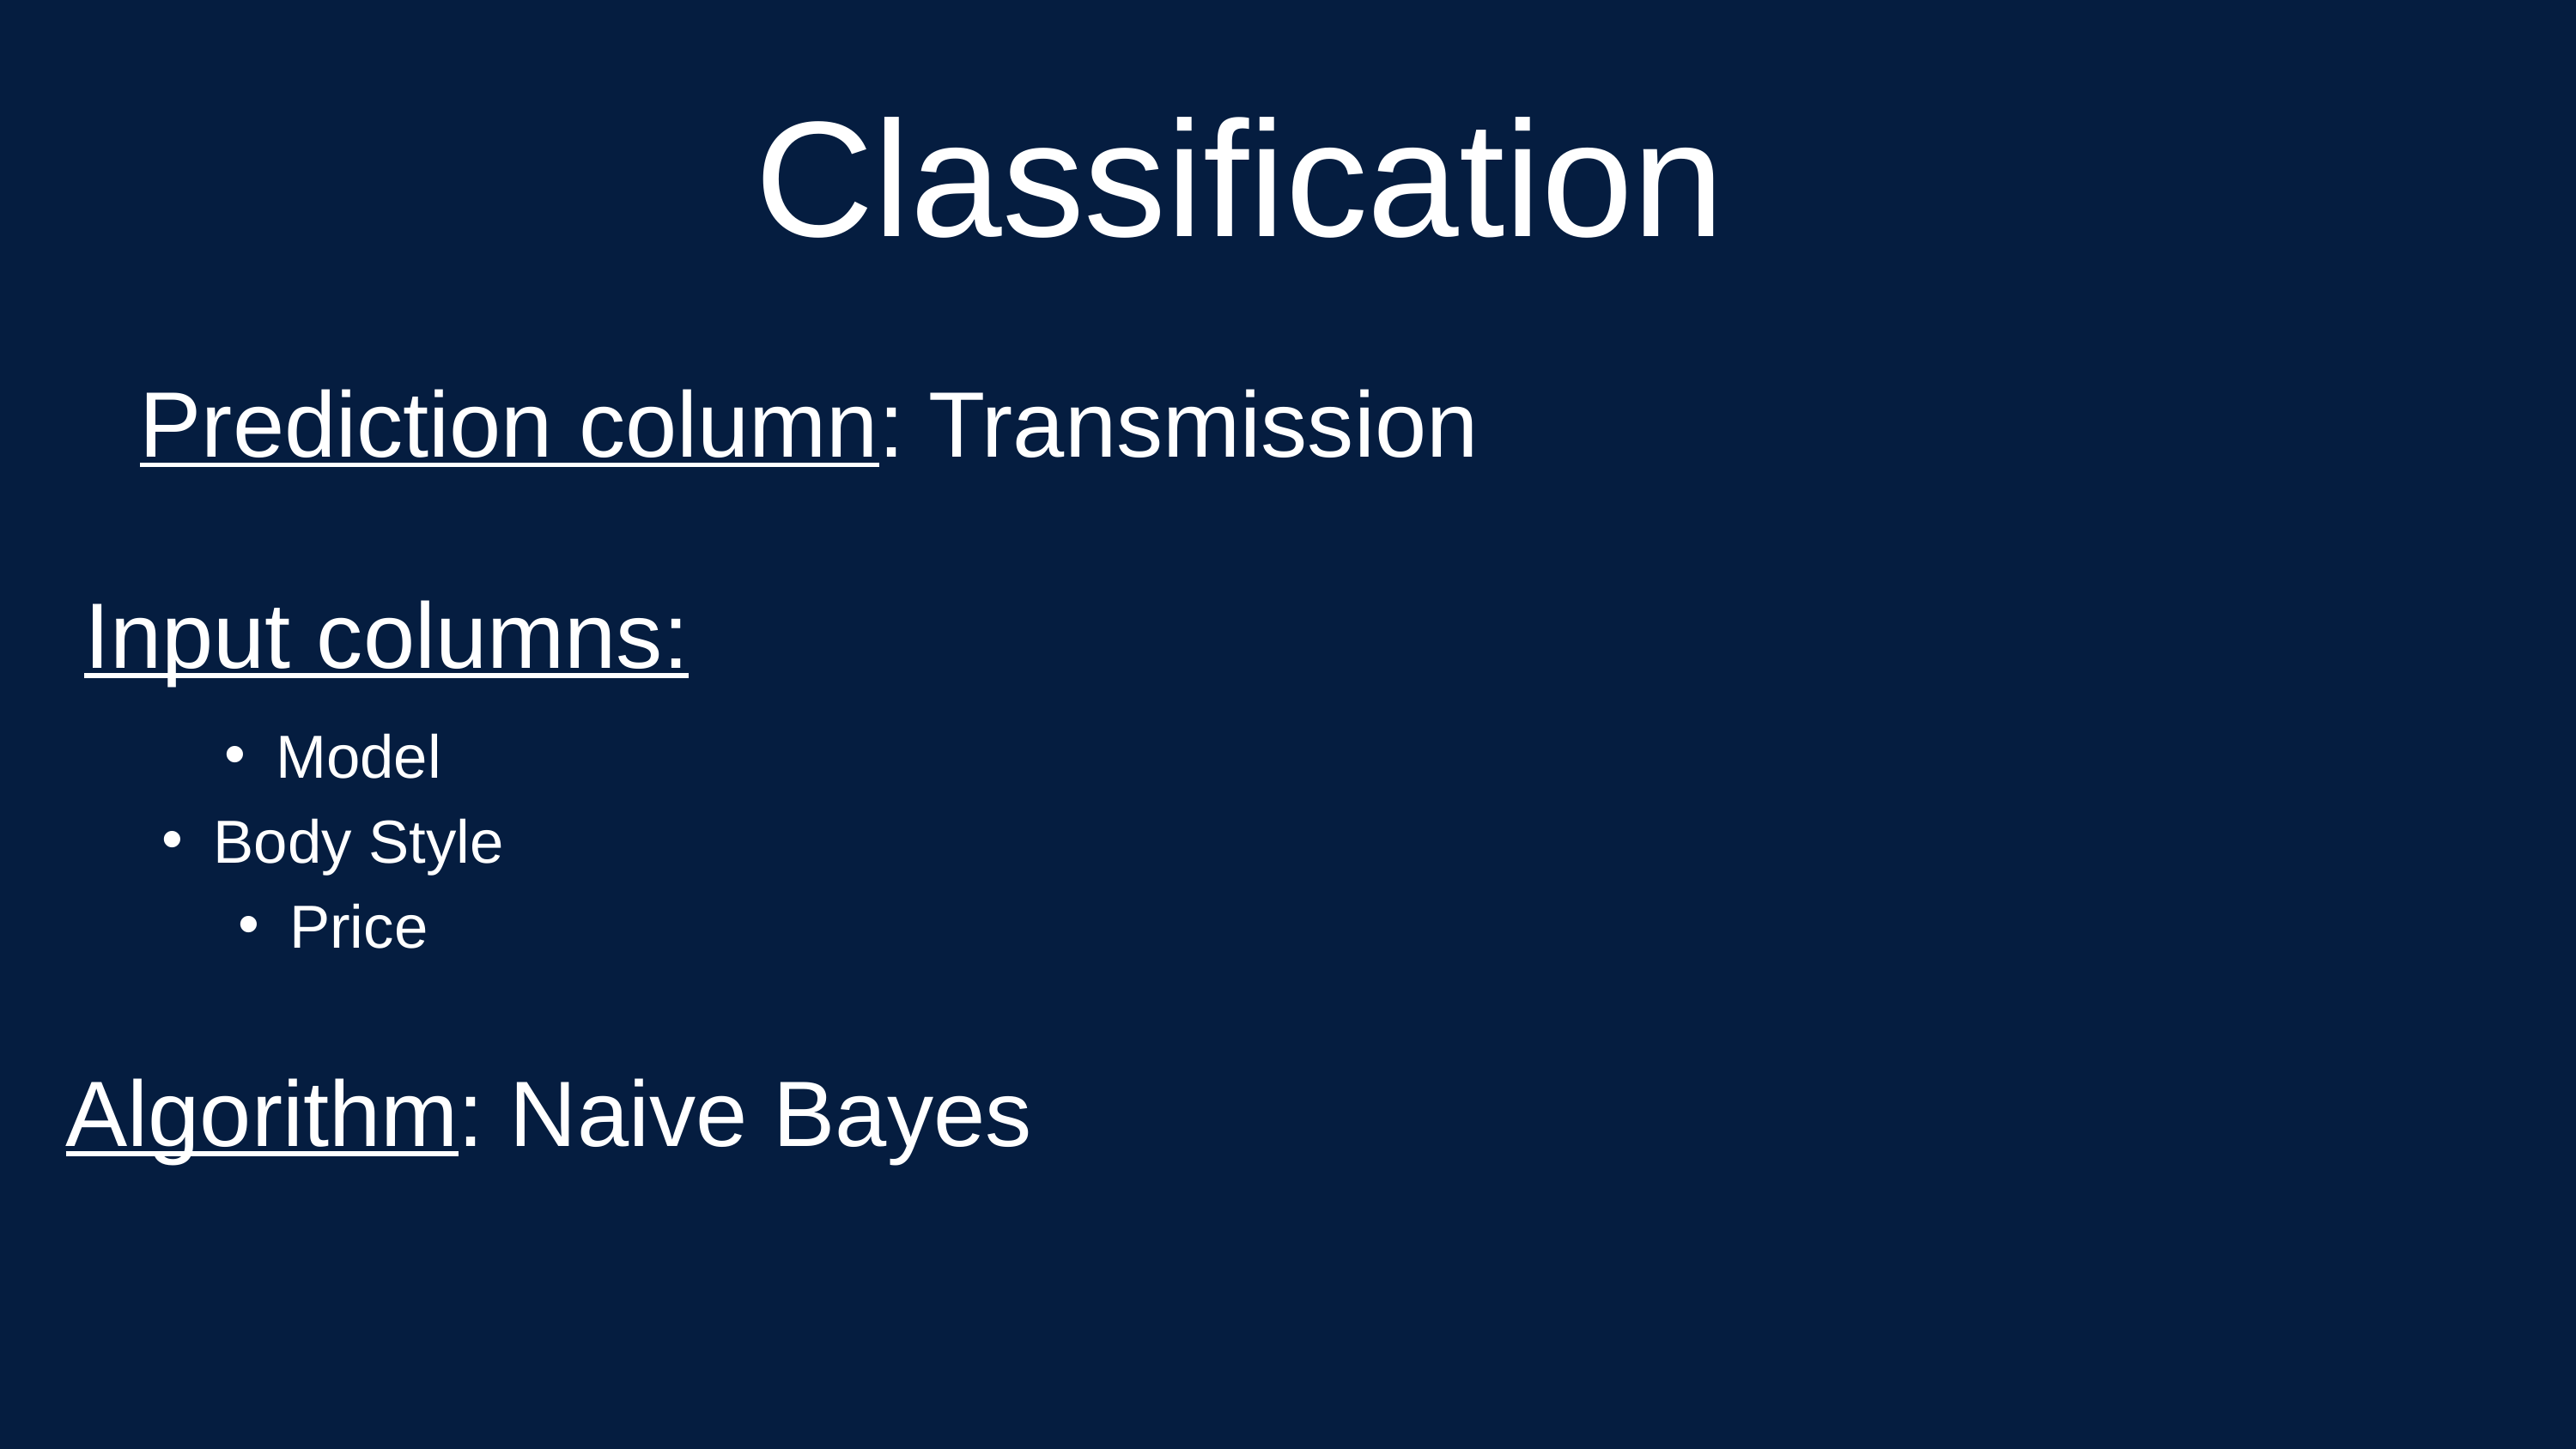

Classification
Prediction column: Transmission
Input columns:
Model
Body Style
Price
Algorithm: Naive Bayes